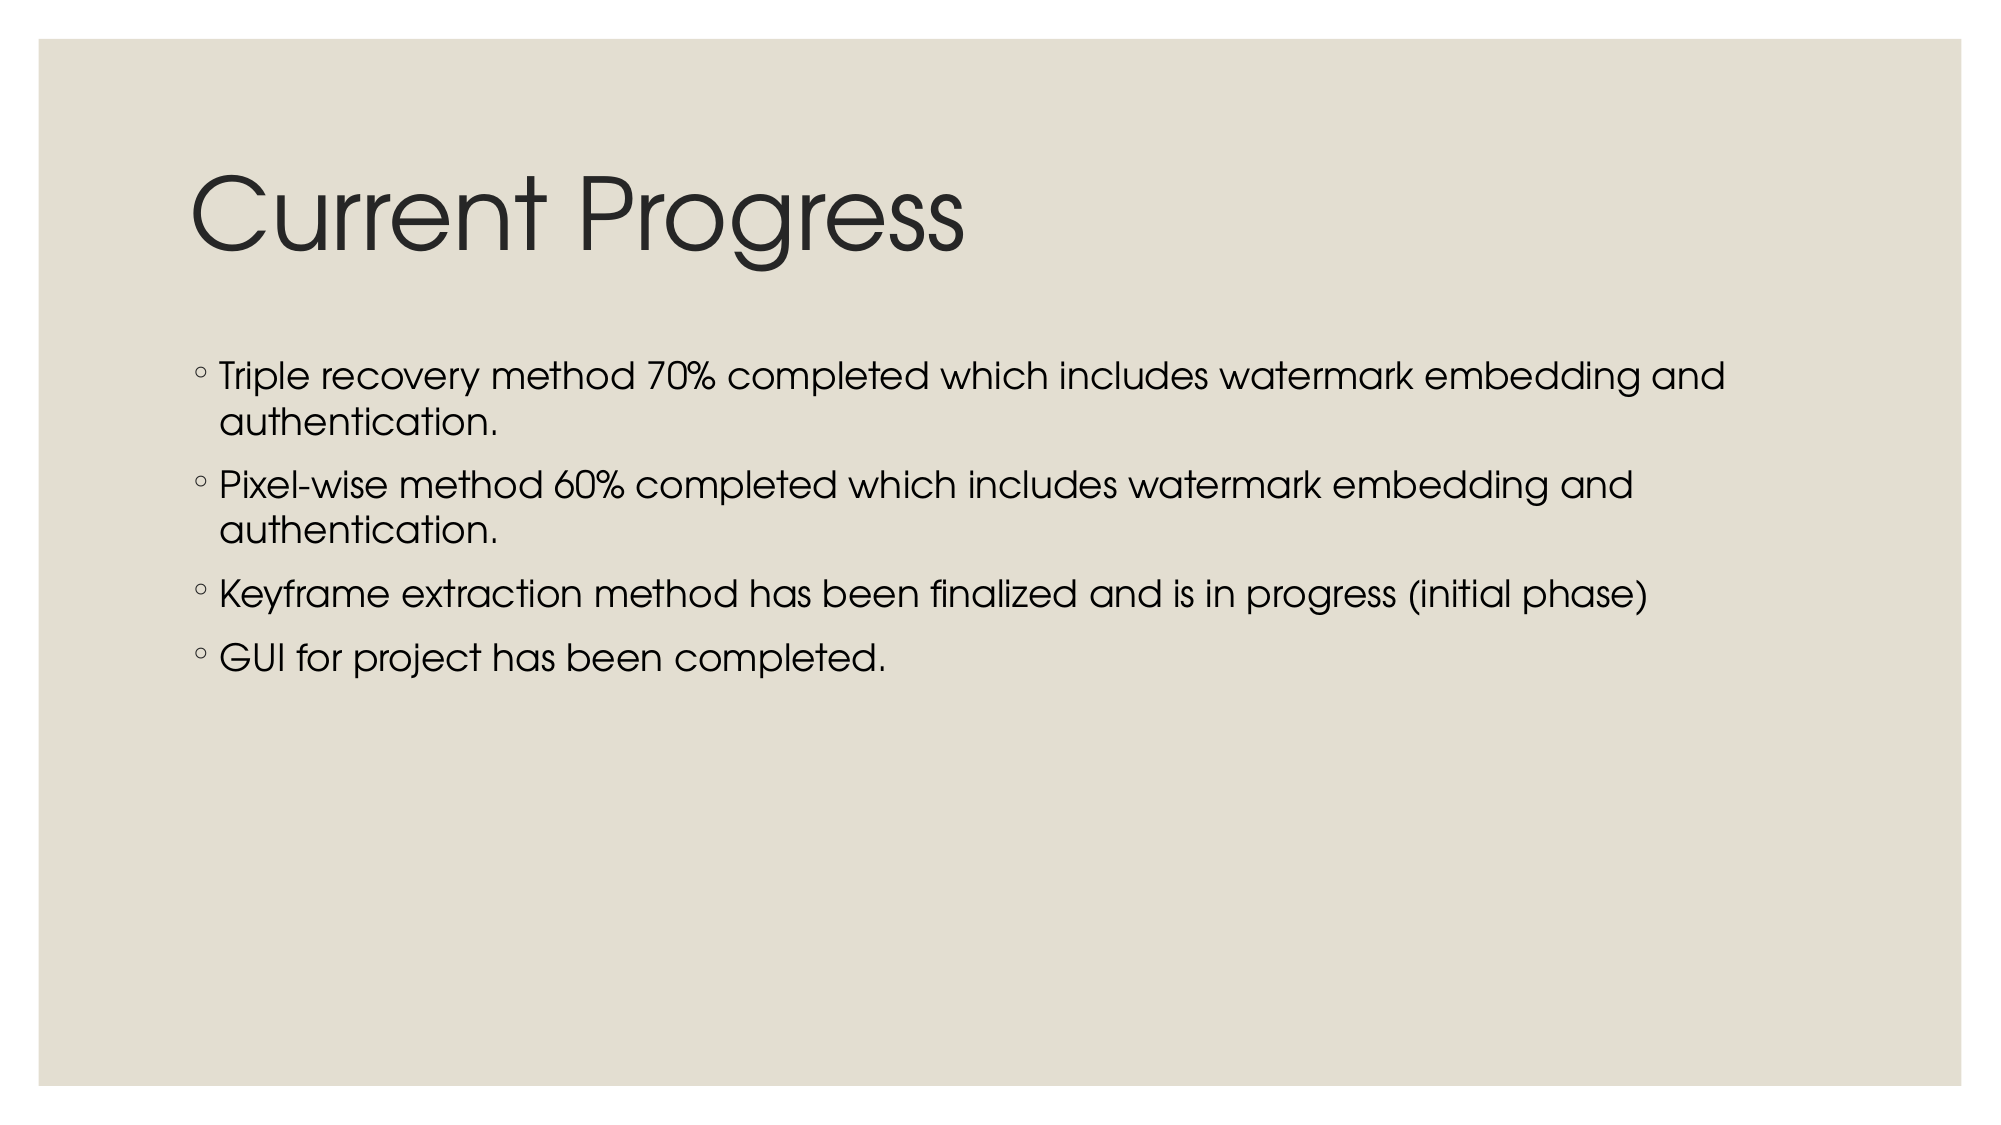

# Current Progress
Triple recovery method 70% completed which includes watermark embedding and authentication.
Pixel-wise method 60% completed which includes watermark embedding and authentication.
Keyframe extraction method has been finalized and is in progress (initial phase)
GUI for project has been completed.